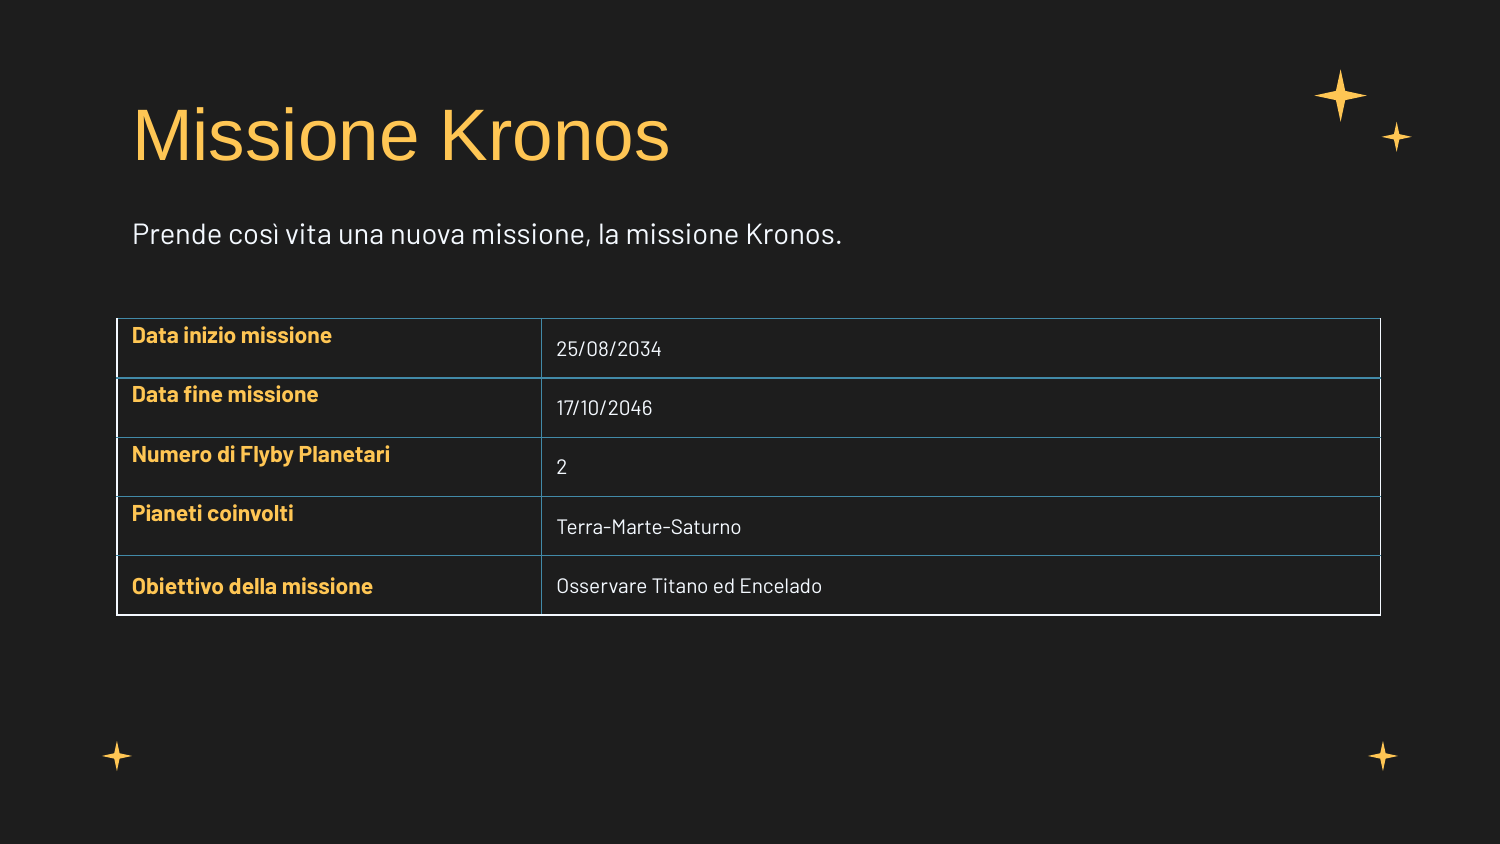

# Missione Kronos

Prende così vita una nuova missione, la missione Kronos.
| Data inizio missione | 25/08/2034 |
| --- | --- |
| Data fine missione | 17/10/2046 |
| Numero di Flyby Planetari | 2 |
| Pianeti coinvolti | Terra-Marte-Saturno |
| Obiettivo della missione | Osservare Titano ed Encelado |